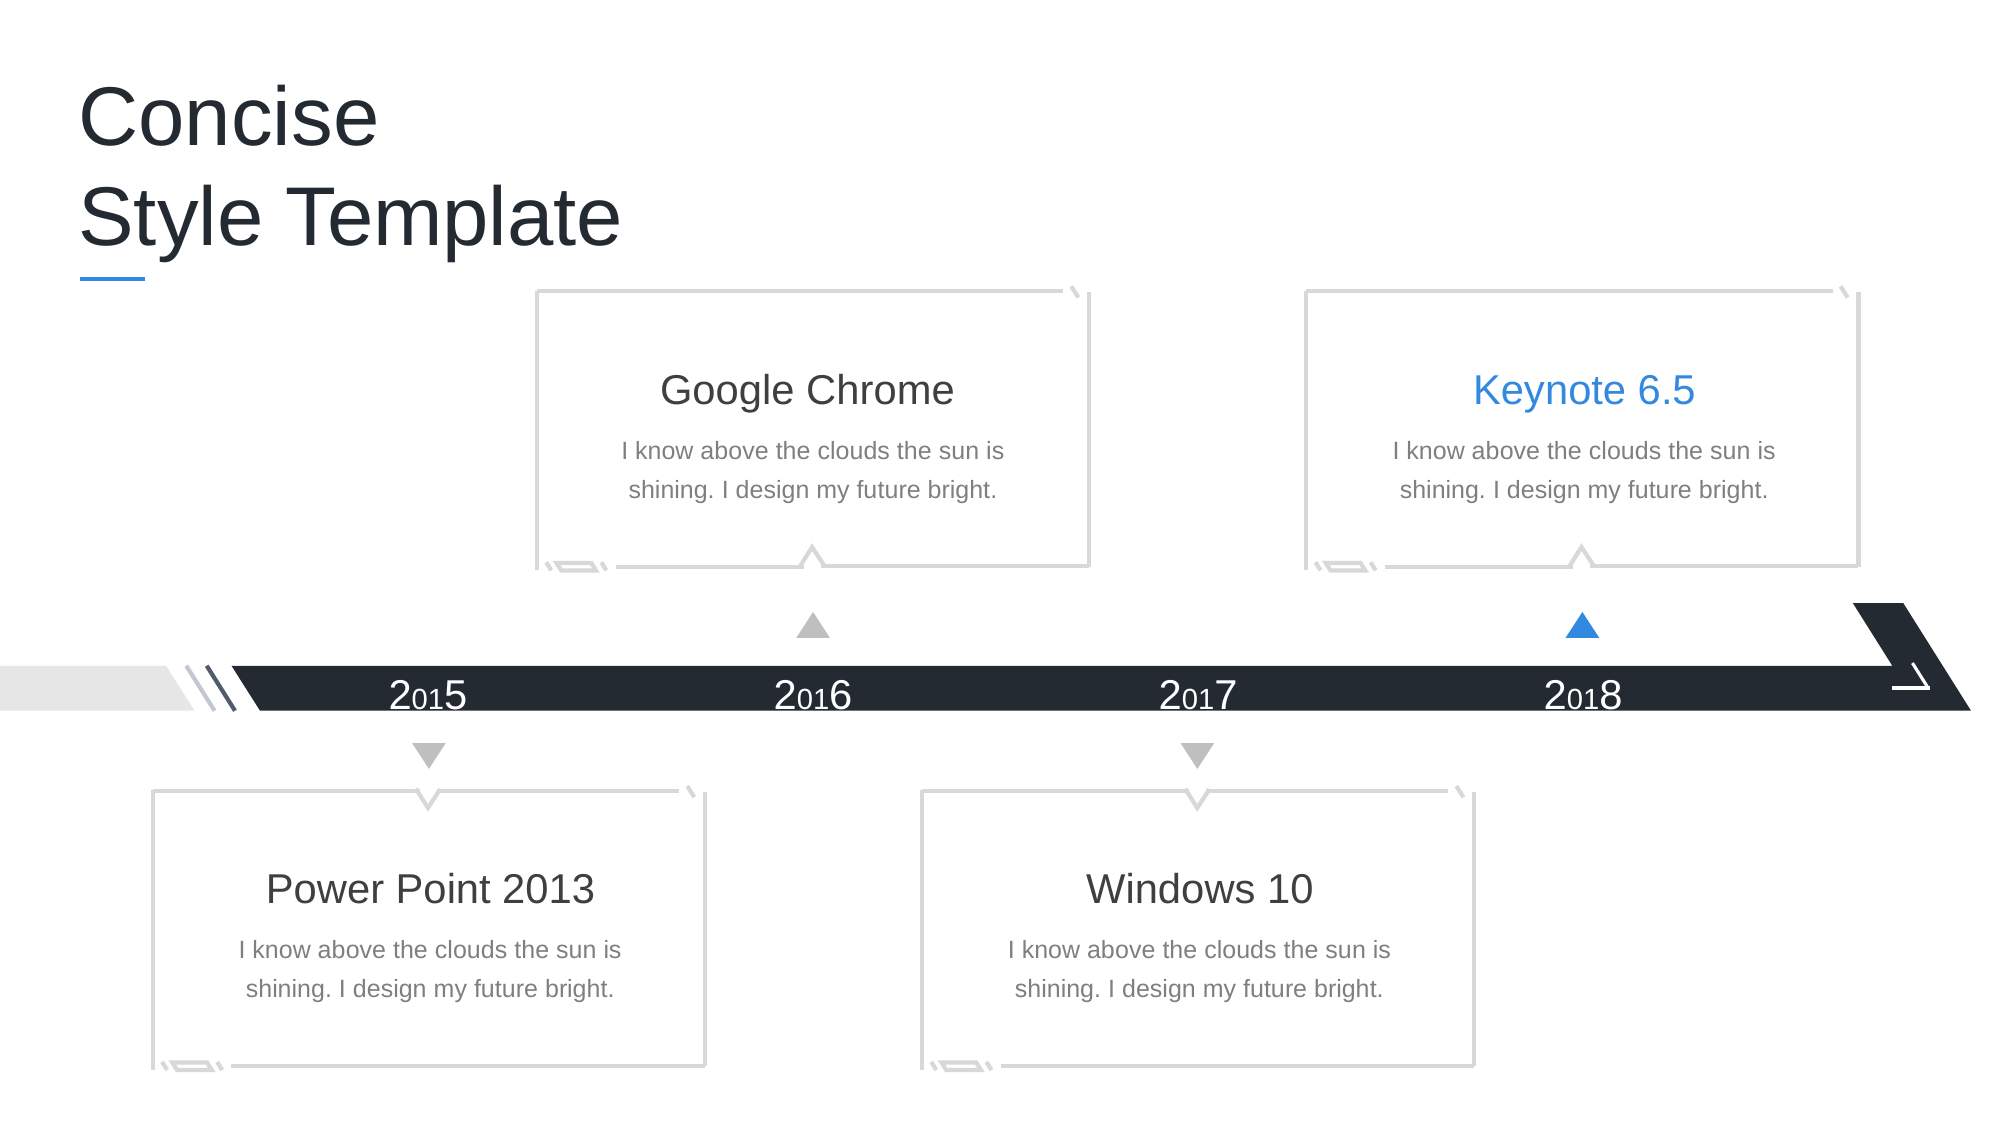

Concise
Style Template

Google Chrome
Keynote 6.5
I know above the clouds the sun is shining. I design my future bright.
I know above the clouds the sun is shining. I design my future bright.

2015
2016
2017
2018

Power Point 2013
Windows 10
I know above the clouds the sun is shining. I design my future bright.
I know above the clouds the sun is shining. I design my future bright.